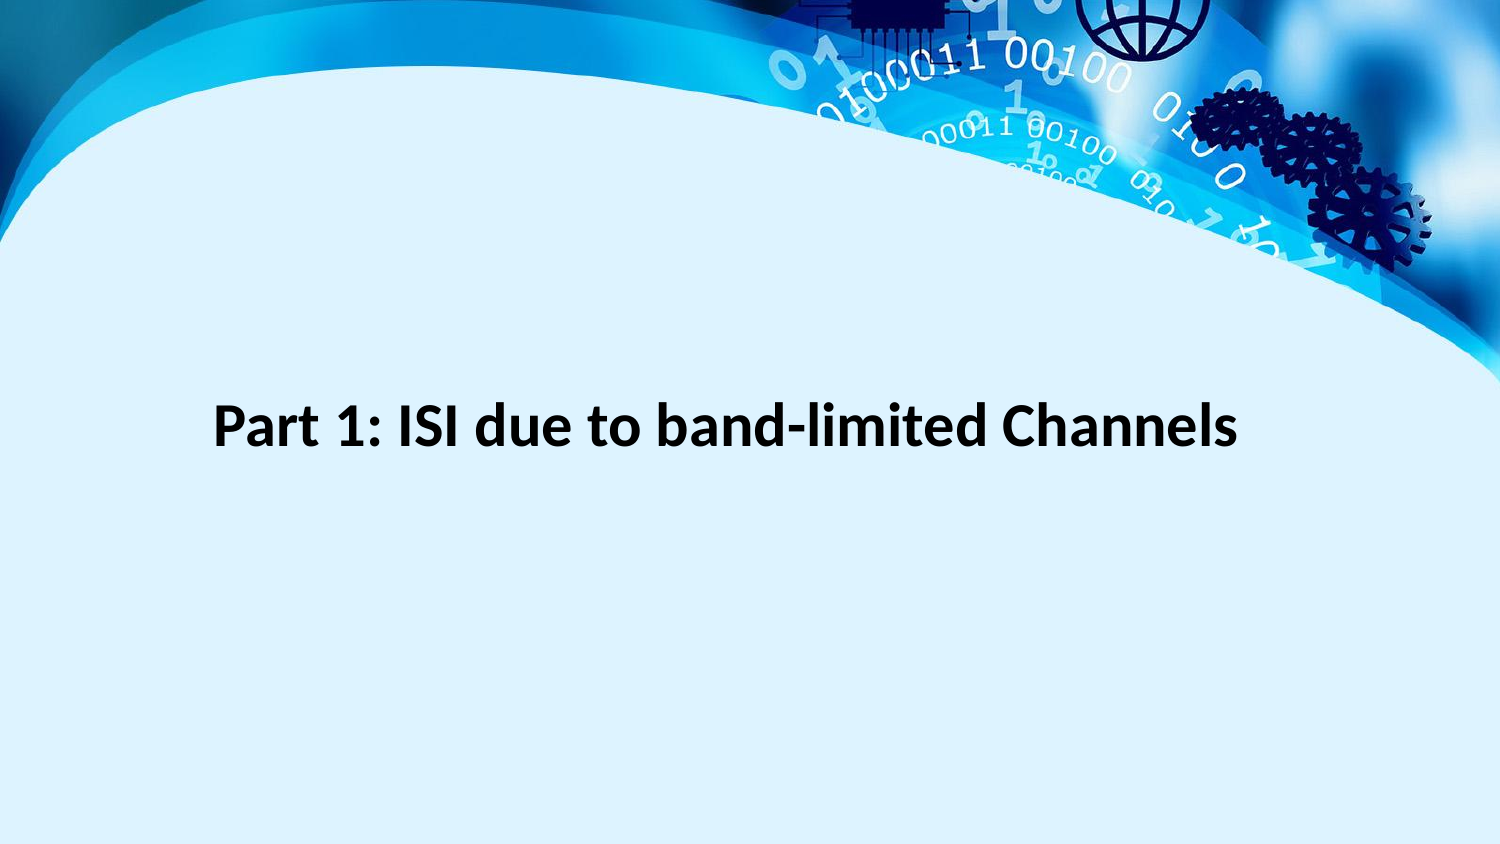

Part 1: ISI due to band-limited Channels